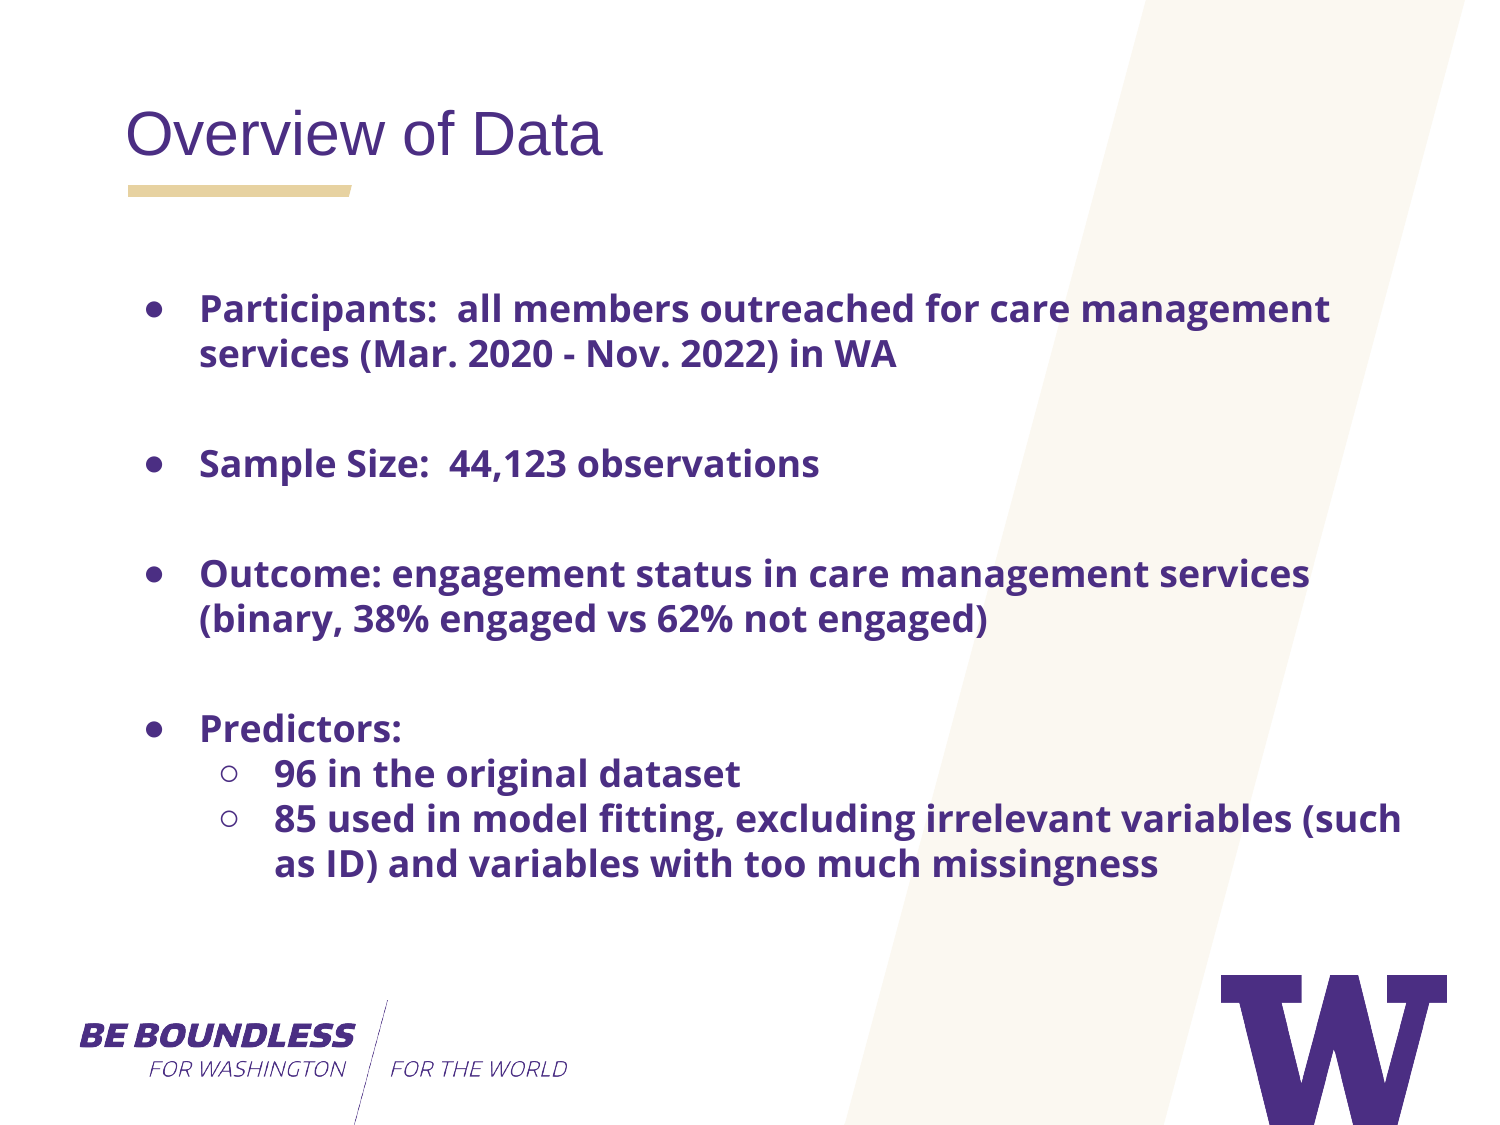

Overview of Data

Participants:  all members outreached for care management services (Mar. 2020 - Nov. 2022) in WA

Sample Size:  44,123 observations

Outcome: engagement status in care management services    (binary, 38% engaged vs 62% not engaged)

Predictors:
96 in the original dataset
85 used in model fitting, excluding irrelevant variables (such as ID) and variables with too much missingness